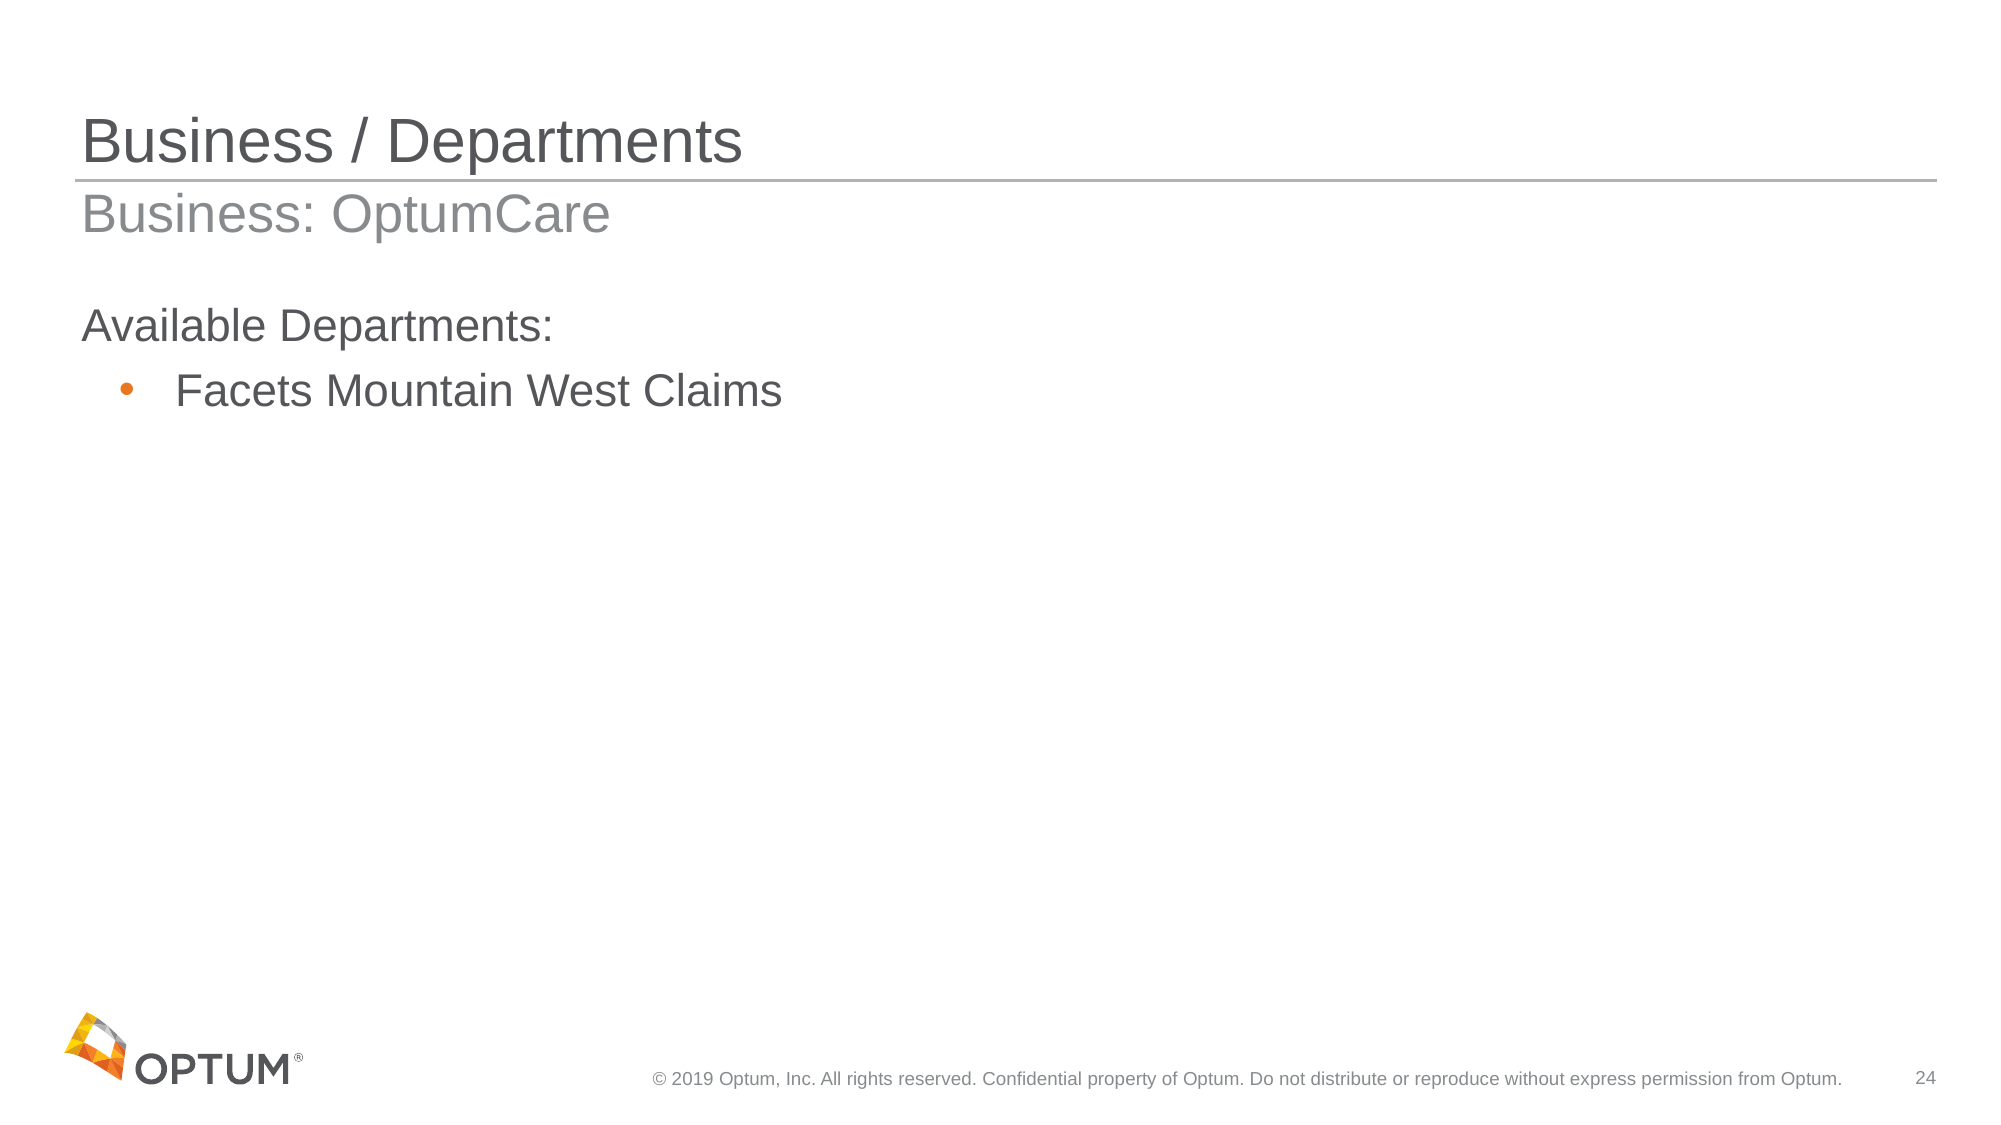

# Business / Departments
Business: OptumCare
Available Departments:
Facets Mountain West Claims

© 2019 Optum, Inc. All rights reserved. Confidential property of Optum. Do not distribute or reproduce without express permission from Optum.
24